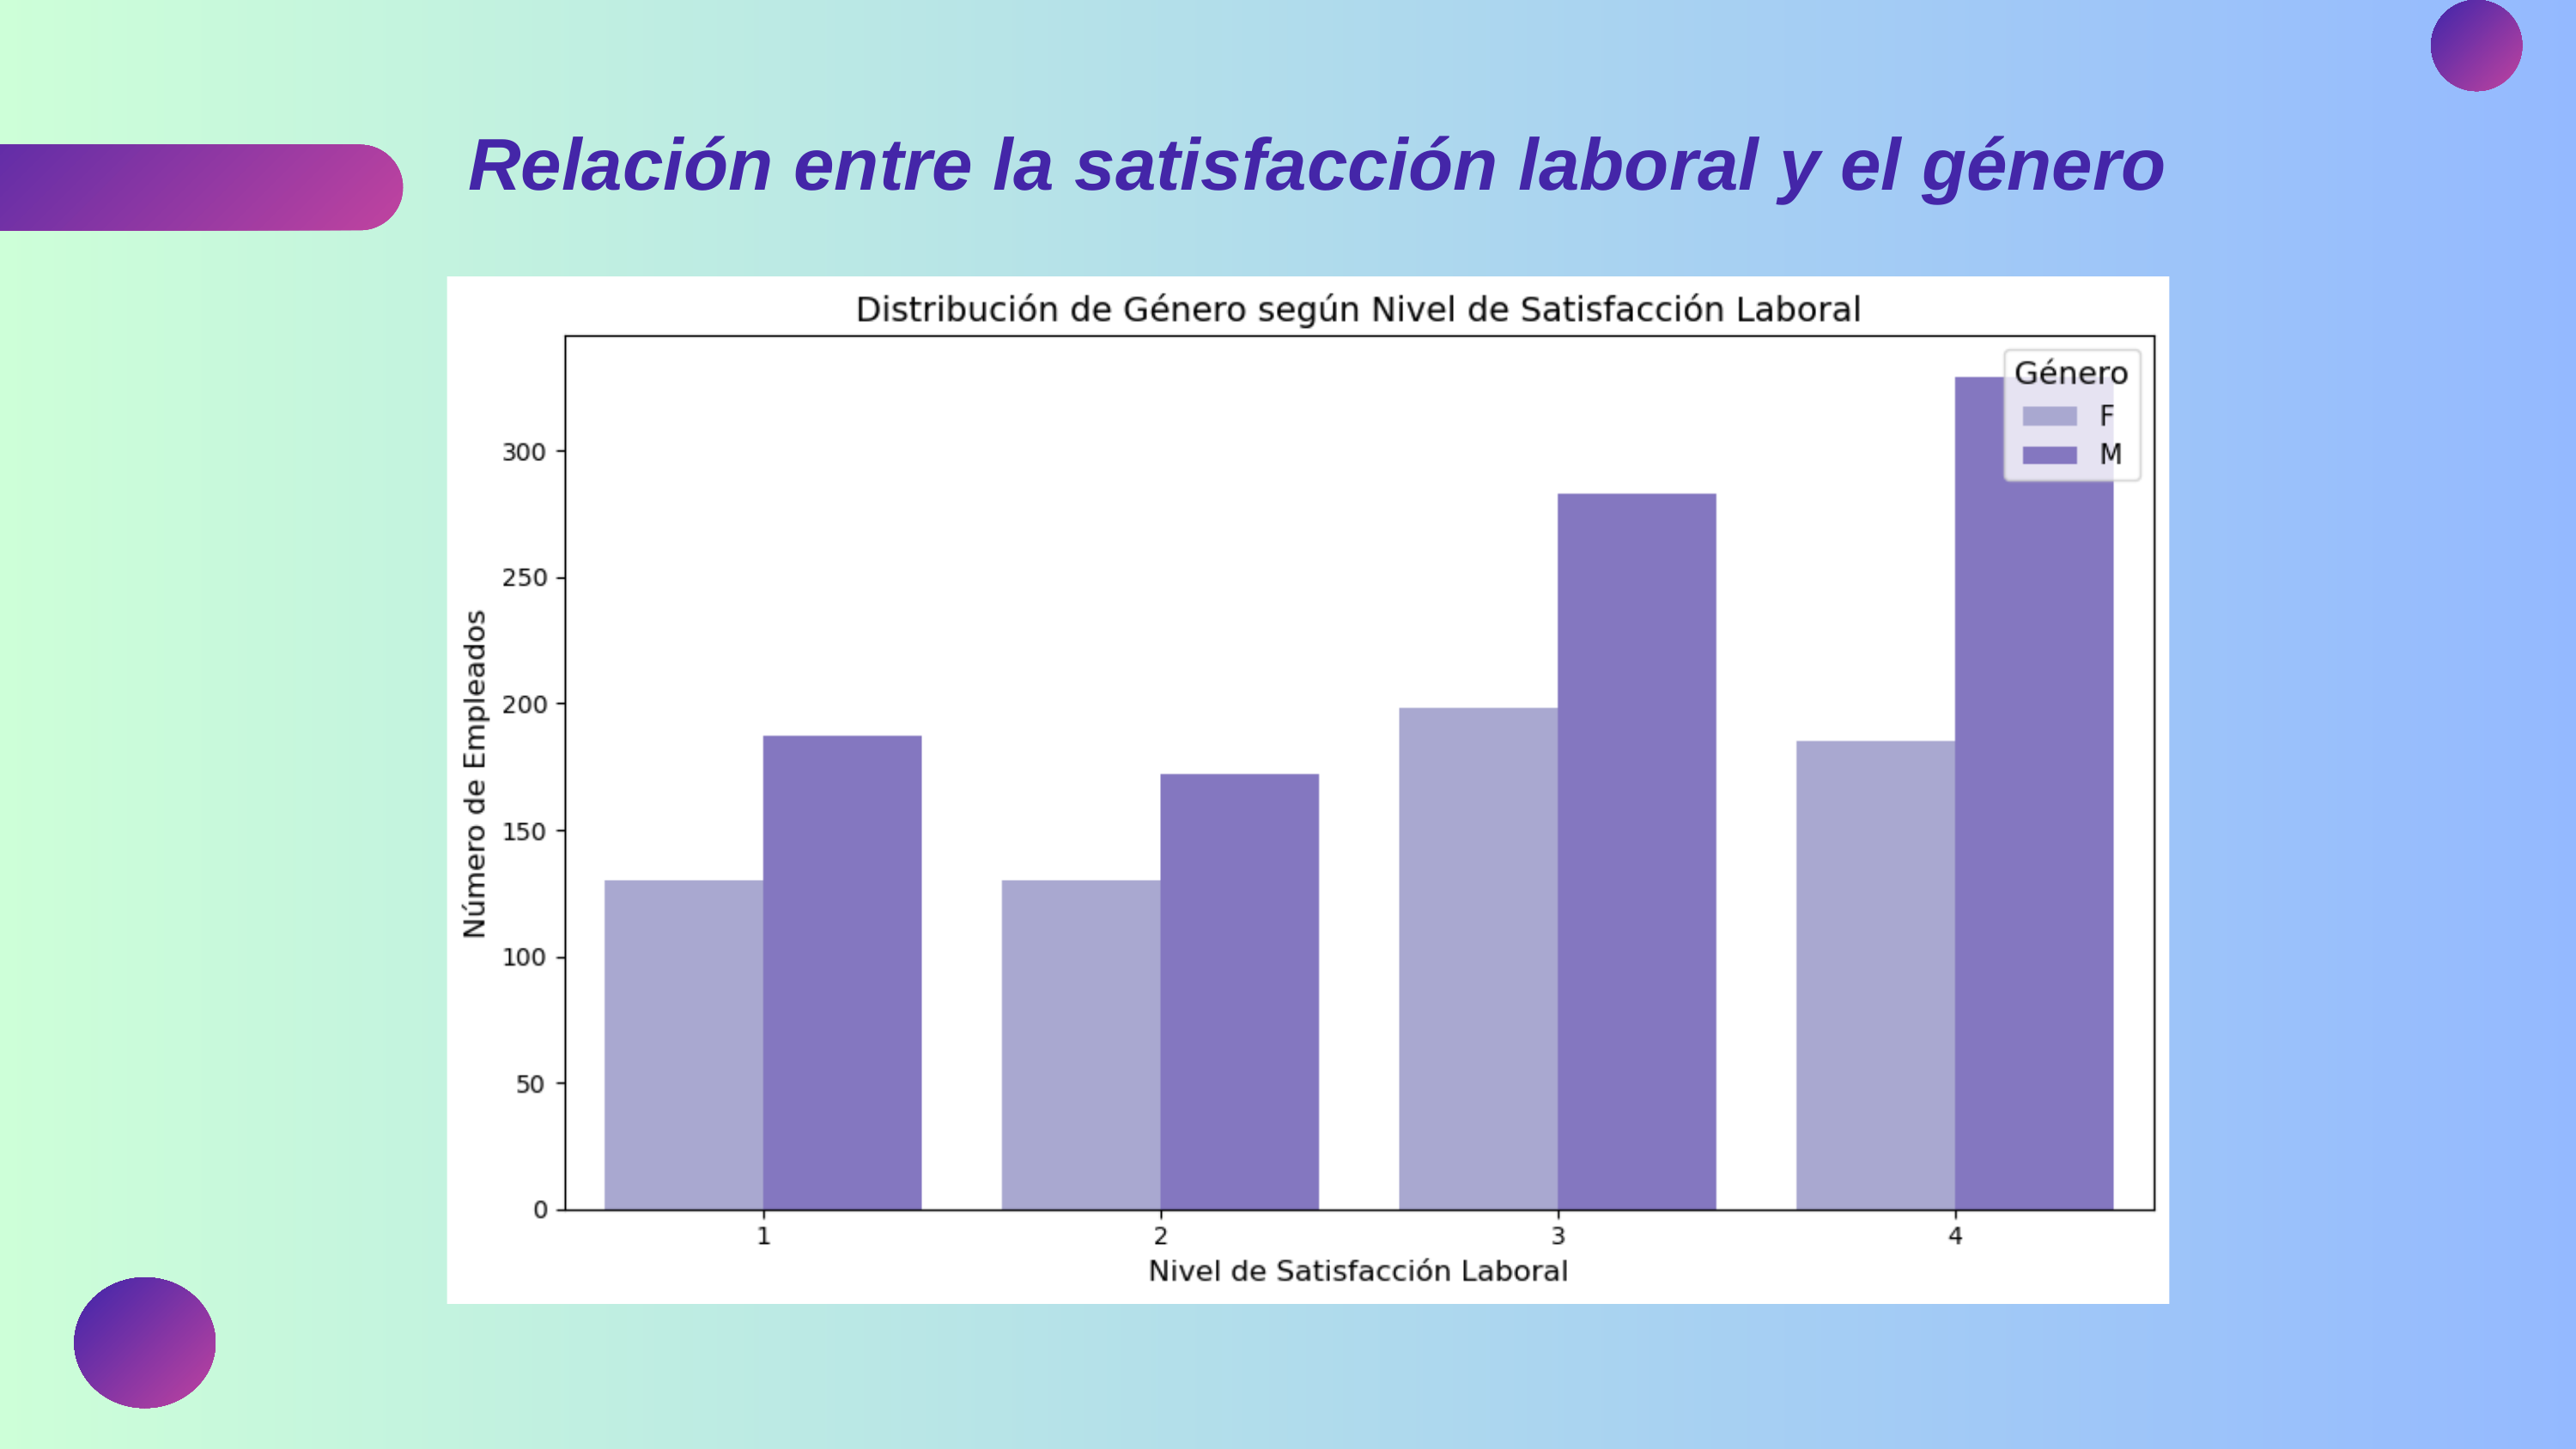

Relación entre la satisfacción laboral y el género